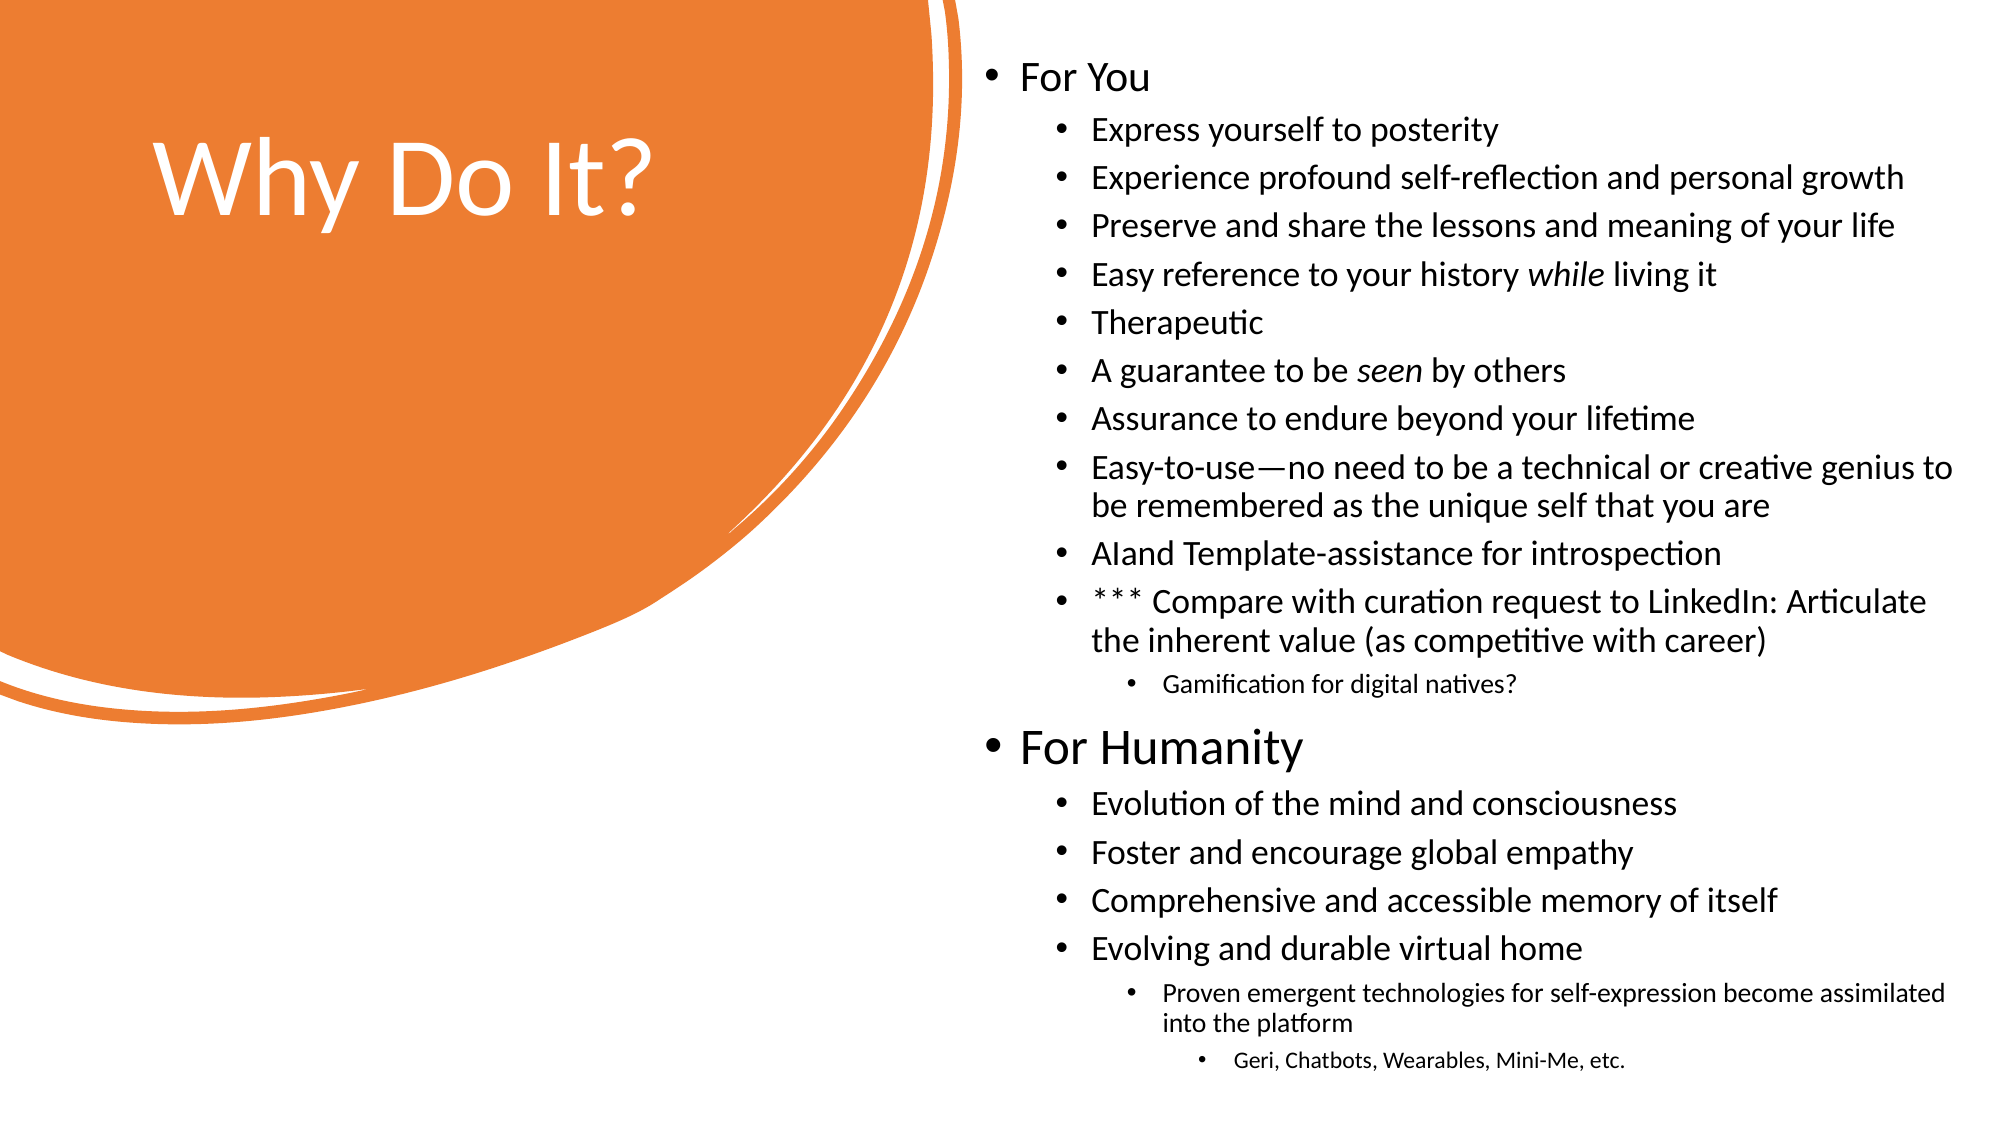

For You
Express yourself to posterity
Experience profound self-reflection and personal growth
Preserve and share the lessons and meaning of your life
Easy reference to your history while living it
Therapeutic
A guarantee to be seen by others
Assurance to endure beyond your lifetime
Easy-to-use—no need to be a technical or creative genius to be remembered as the unique self that you are
AIand Template-assistance for introspection
*** Compare with curation request to LinkedIn: Articulate the inherent value (as competitive with career)
Gamification for digital natives?
For Humanity
Evolution of the mind and consciousness
Foster and encourage global empathy
Comprehensive and accessible memory of itself
Evolving and durable virtual home
Proven emergent technologies for self-expression become assimilated into the platform
Geri, Chatbots, Wearables, Mini-Me, etc.
# Why Do It?